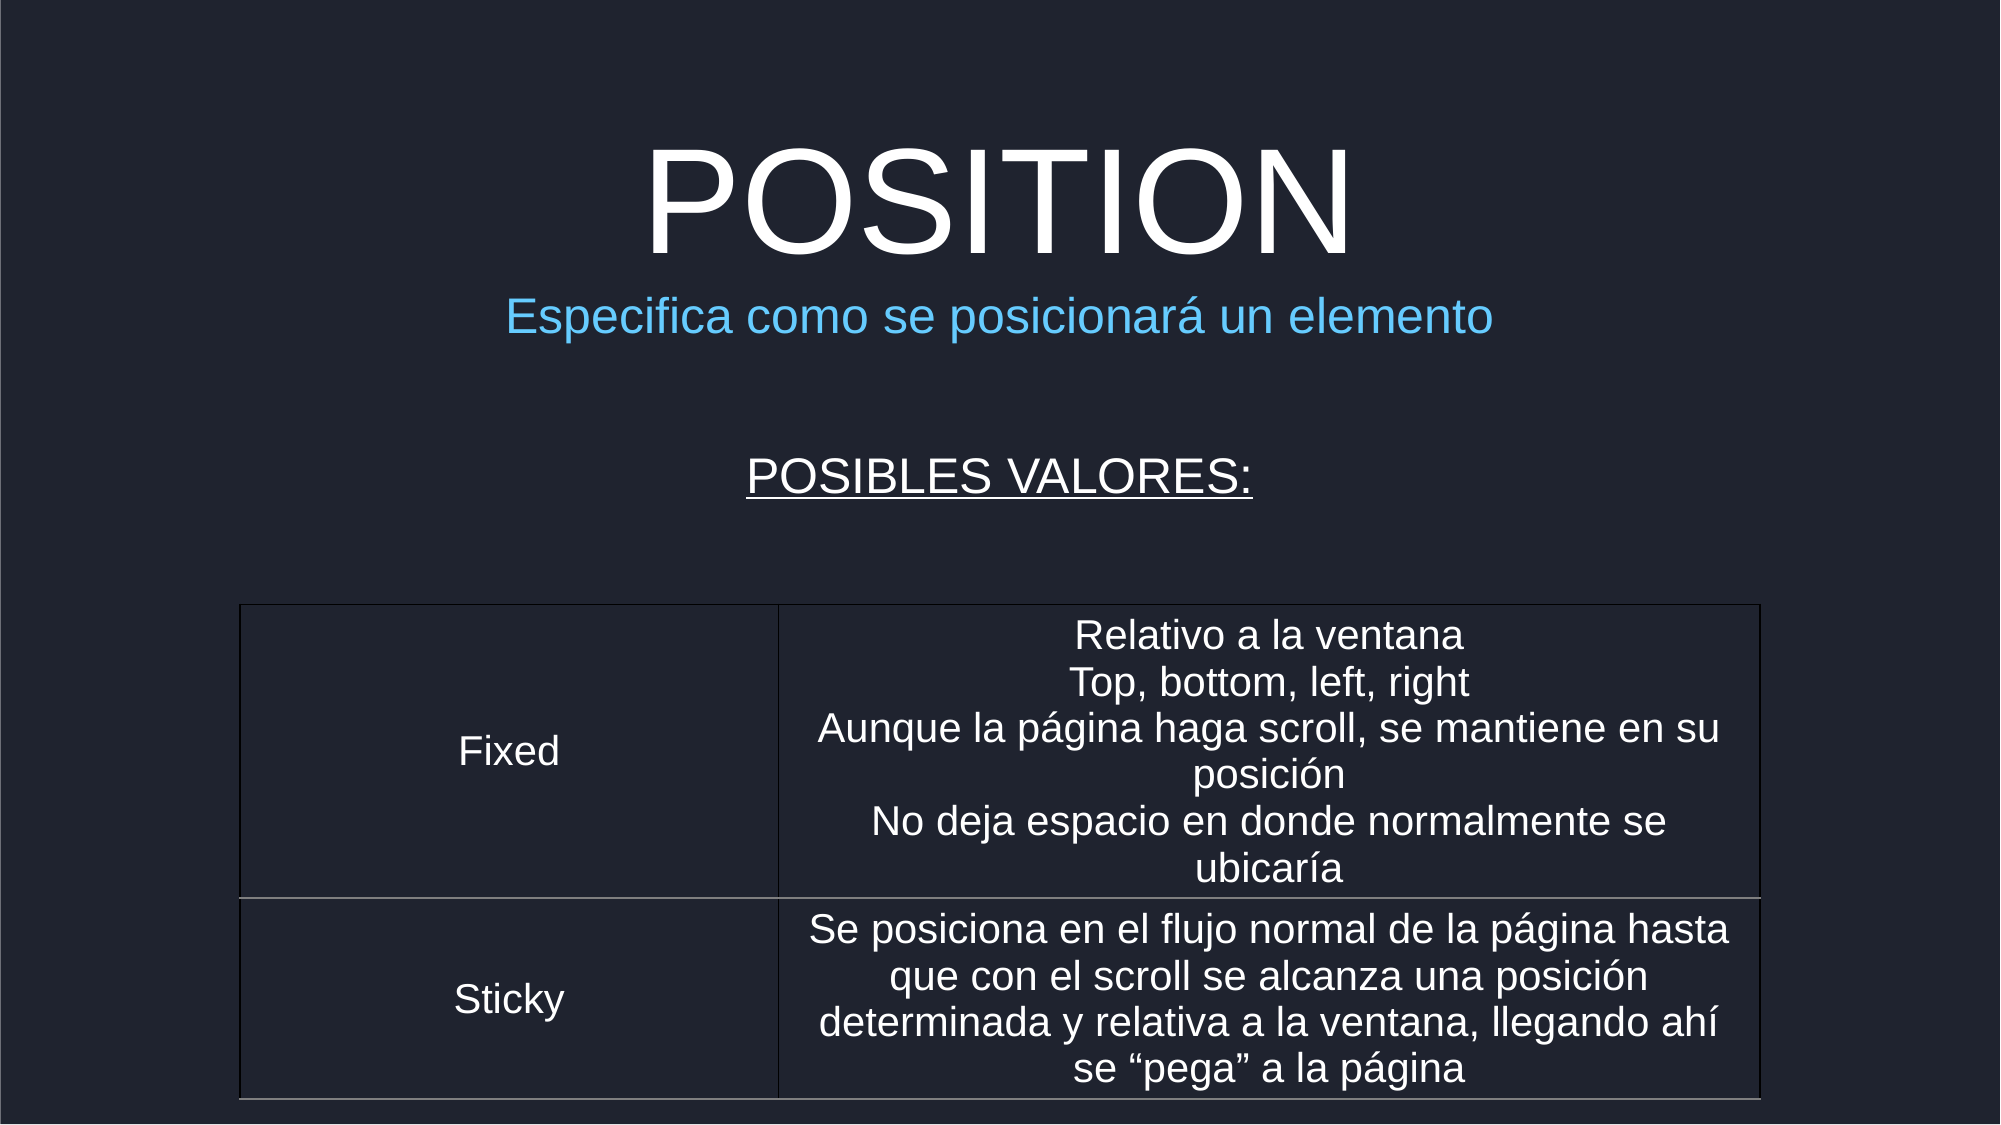

POSITION
Especifica como se posicionará un elemento

POSIBLES VALORES:
|  |
| --- |
| Fixed | Relativo a la ventana Top, bottom, left, right Aunque la página haga scroll, se mantiene en su posición No deja espacio en donde normalmente se ubicaría |
| --- | --- |
| Sticky | Se posiciona en el flujo normal de la página hasta que con el scroll se alcanza una posición determinada y relativa a la ventana, llegando ahí se “pega” a la página |